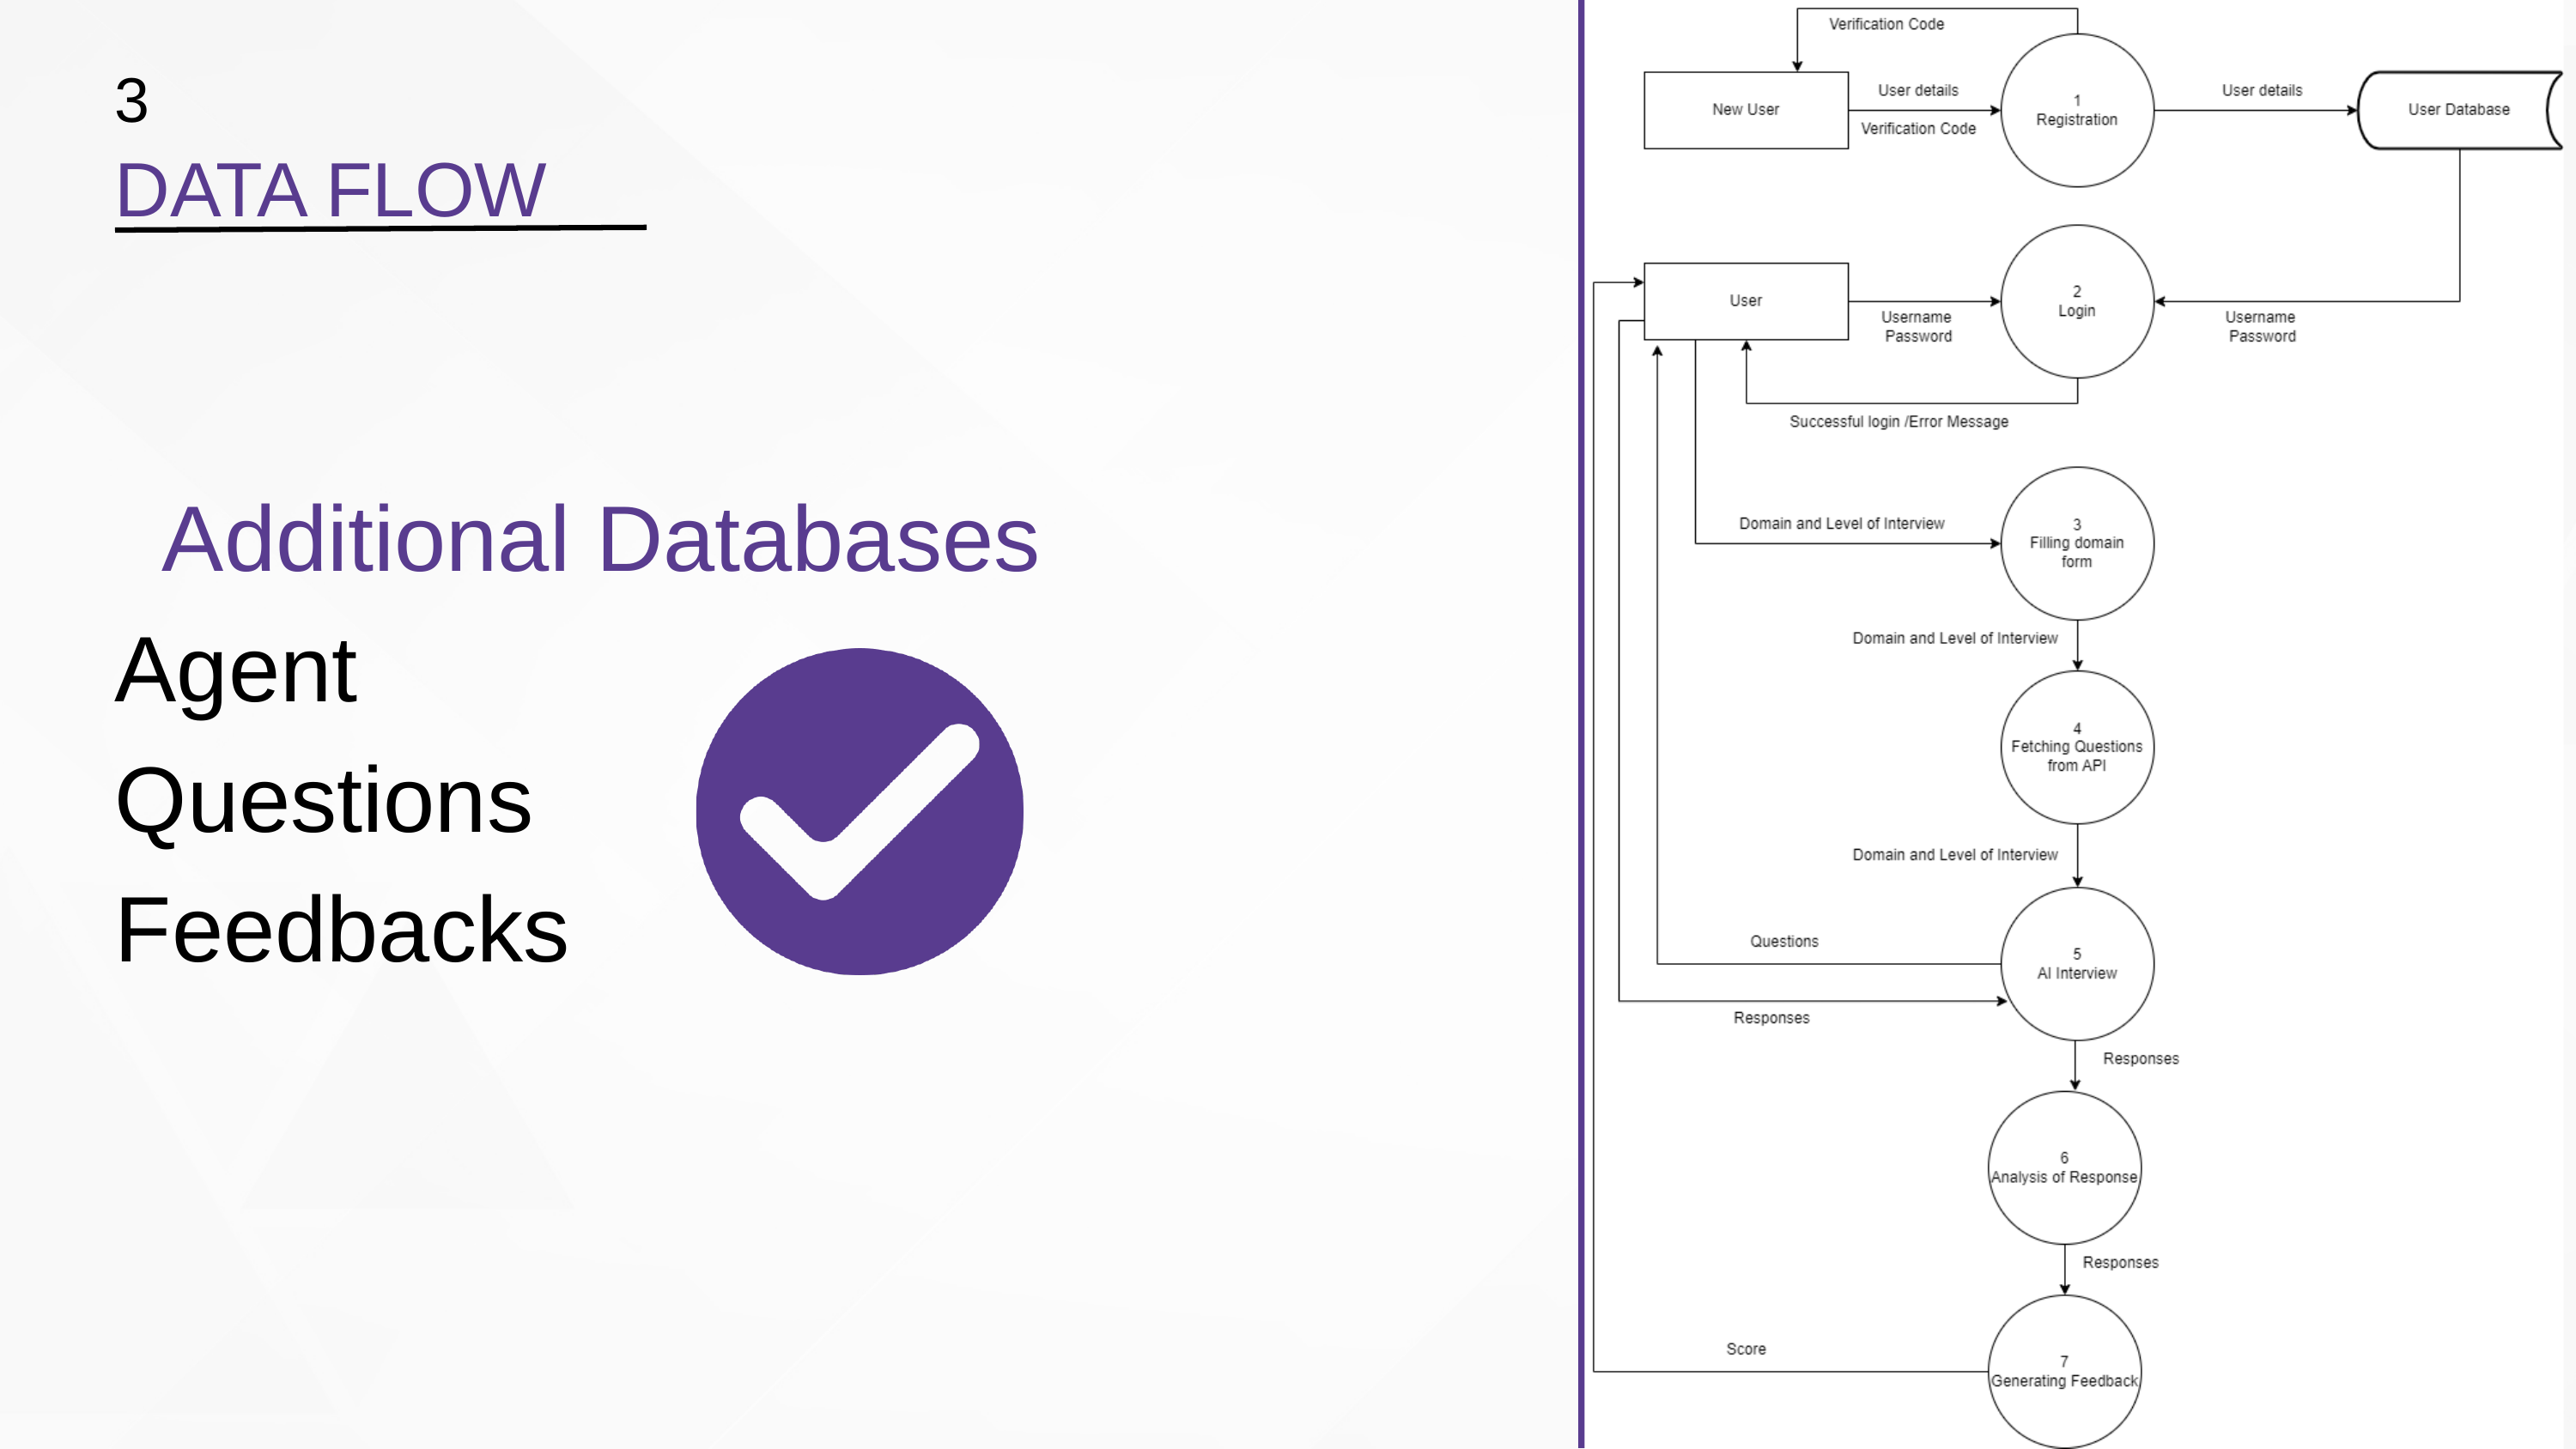

3

DATA FLOW

Additional Databases
Agent
Questions
Feedbacks